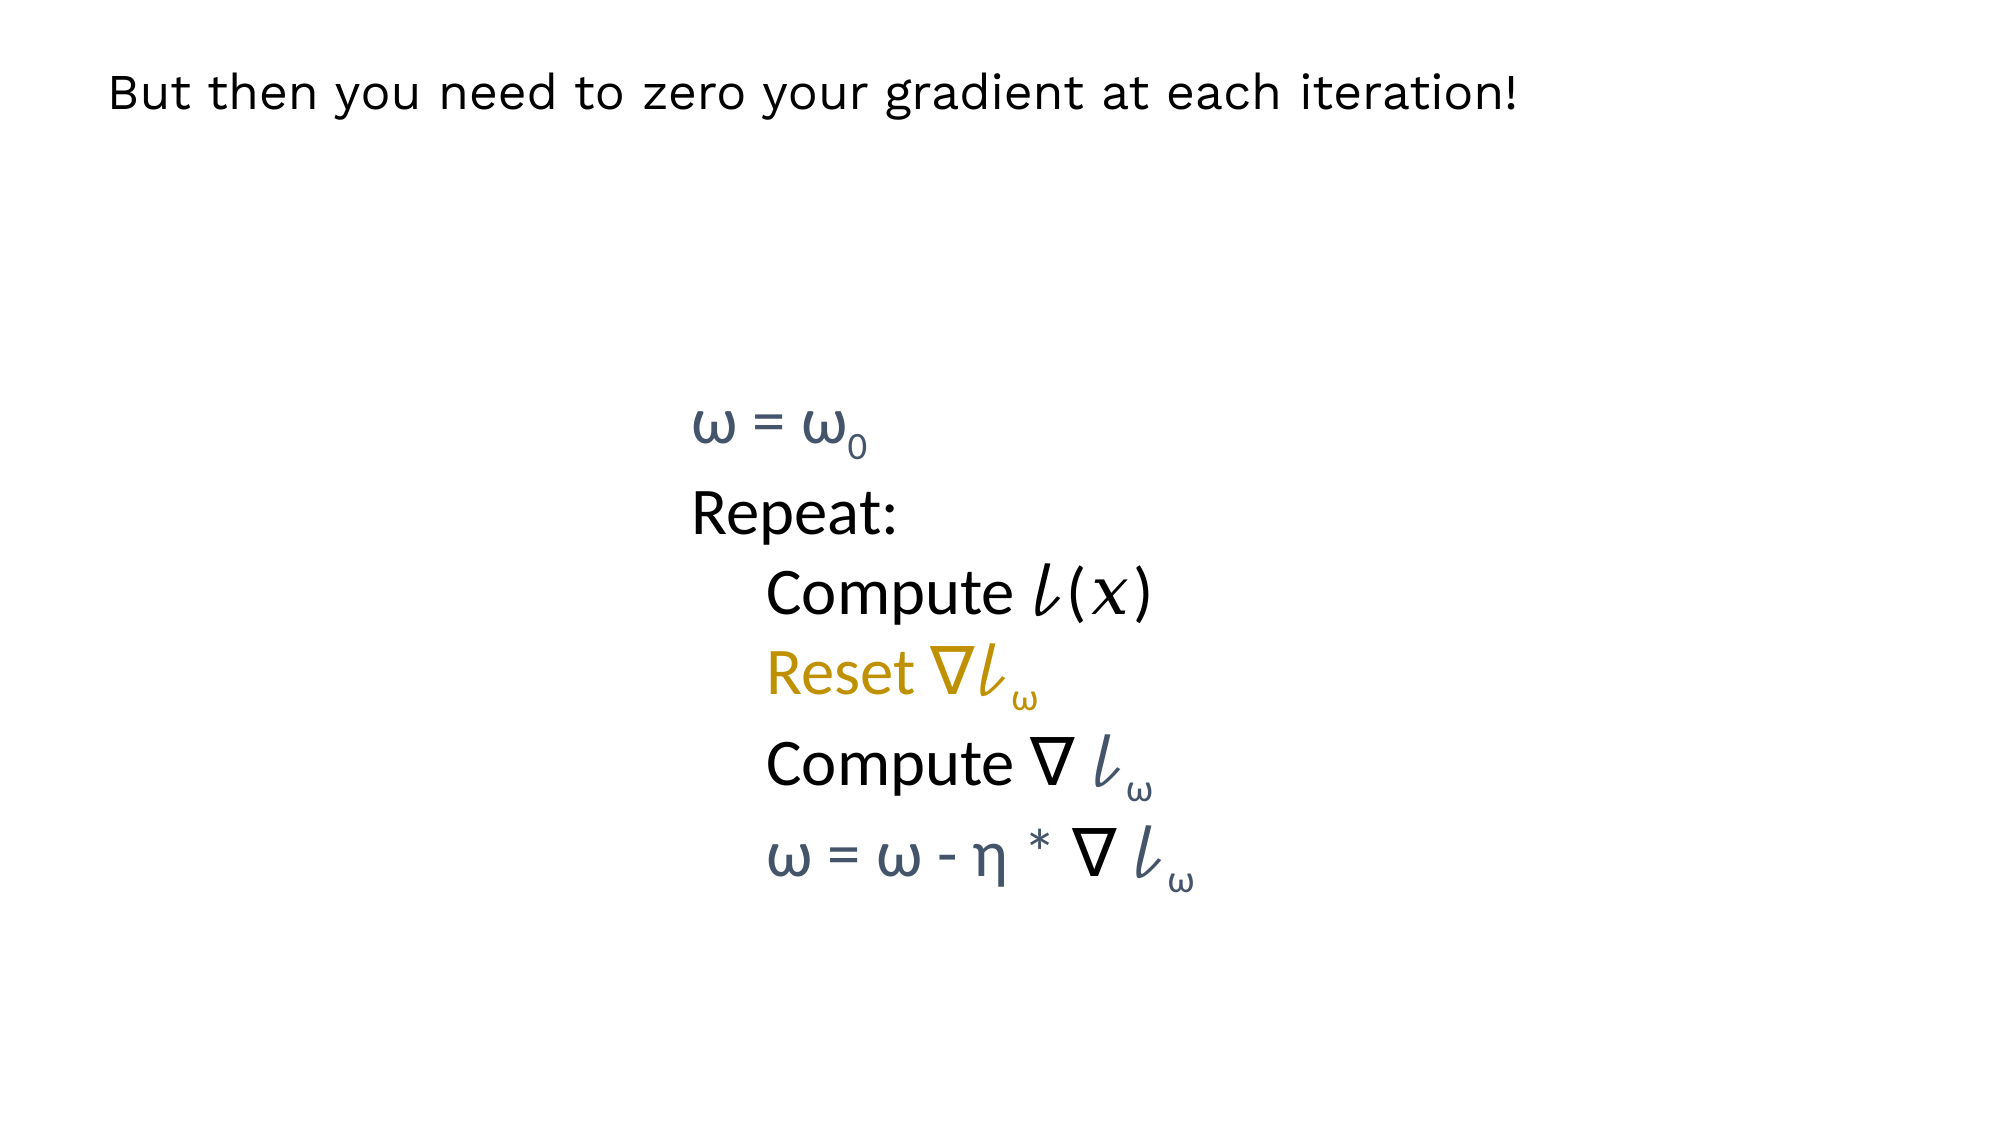

But then you need to zero your gradient at each iteration!
ω = ω0
Repeat:
Compute 𝓁(𝑥)
Reset ∇𝓁ω
Compute ∇ 𝓁ω
ω = ω - η * ∇ 𝓁ω